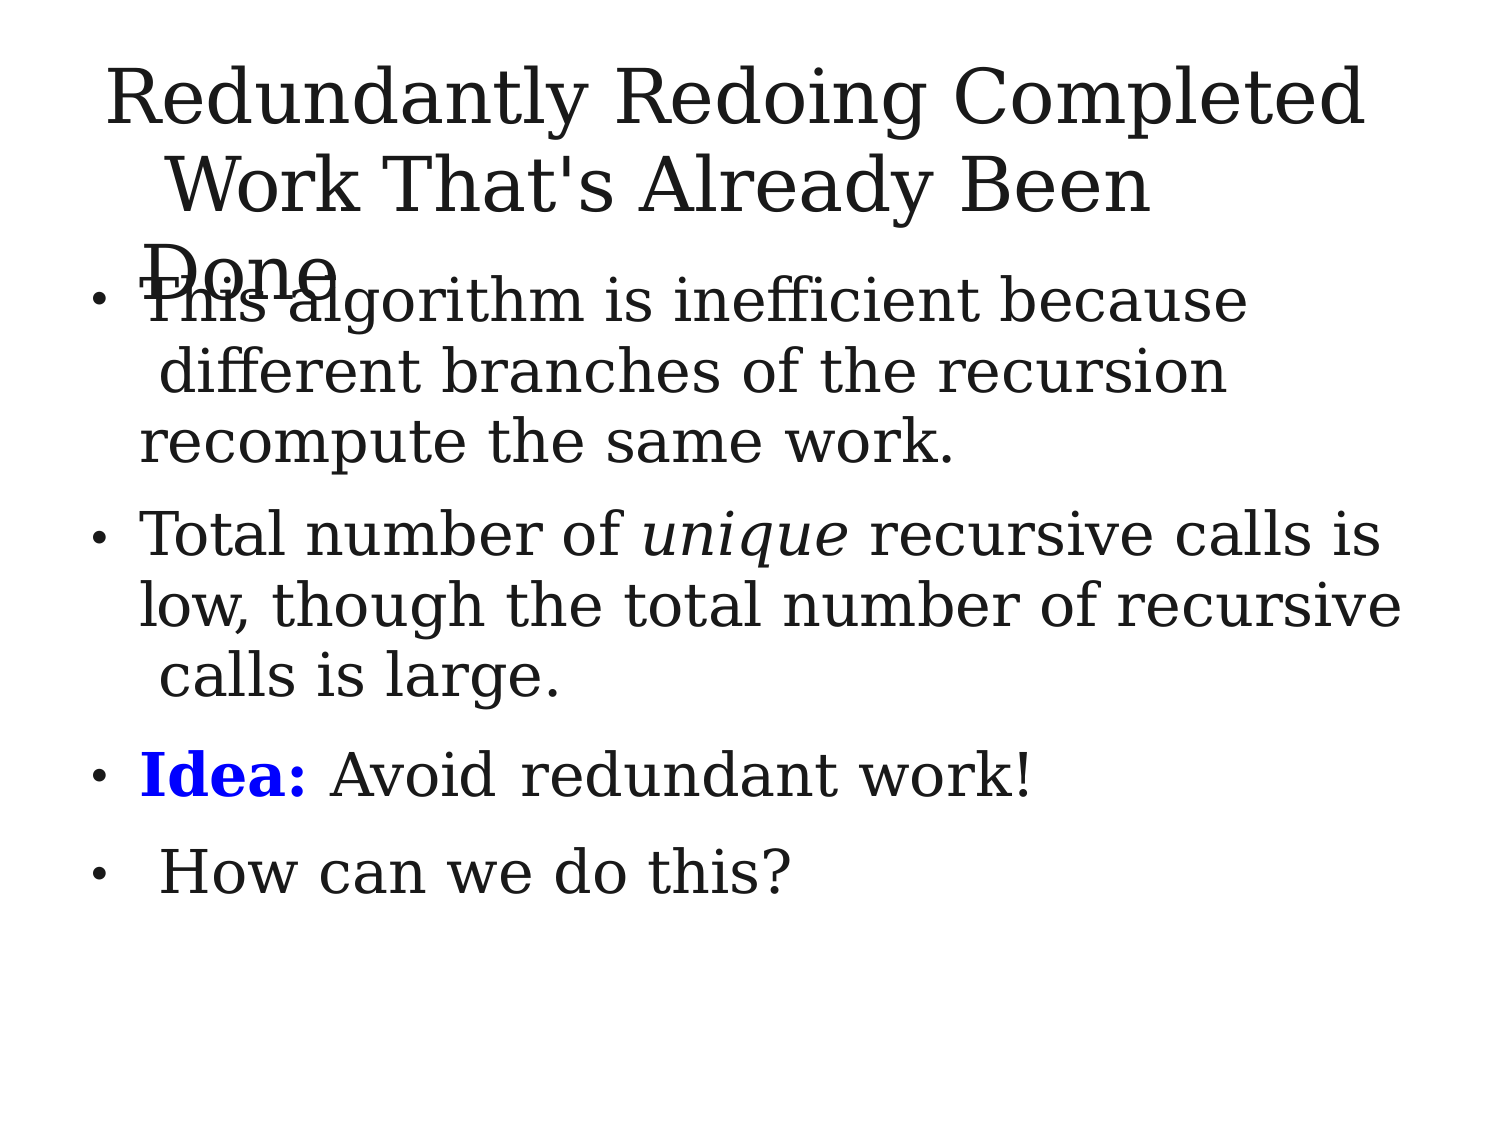

# Redundantly Redoing Completed  Work That's Already Been Done
This algorithm is inefficient because  different branches of the recursion  recompute the same work.
Total number of unique recursive calls is  low, though the total number of recursive  calls is large.
Idea: Avoid	redundant work!  How can we do this?
●
●
●
●